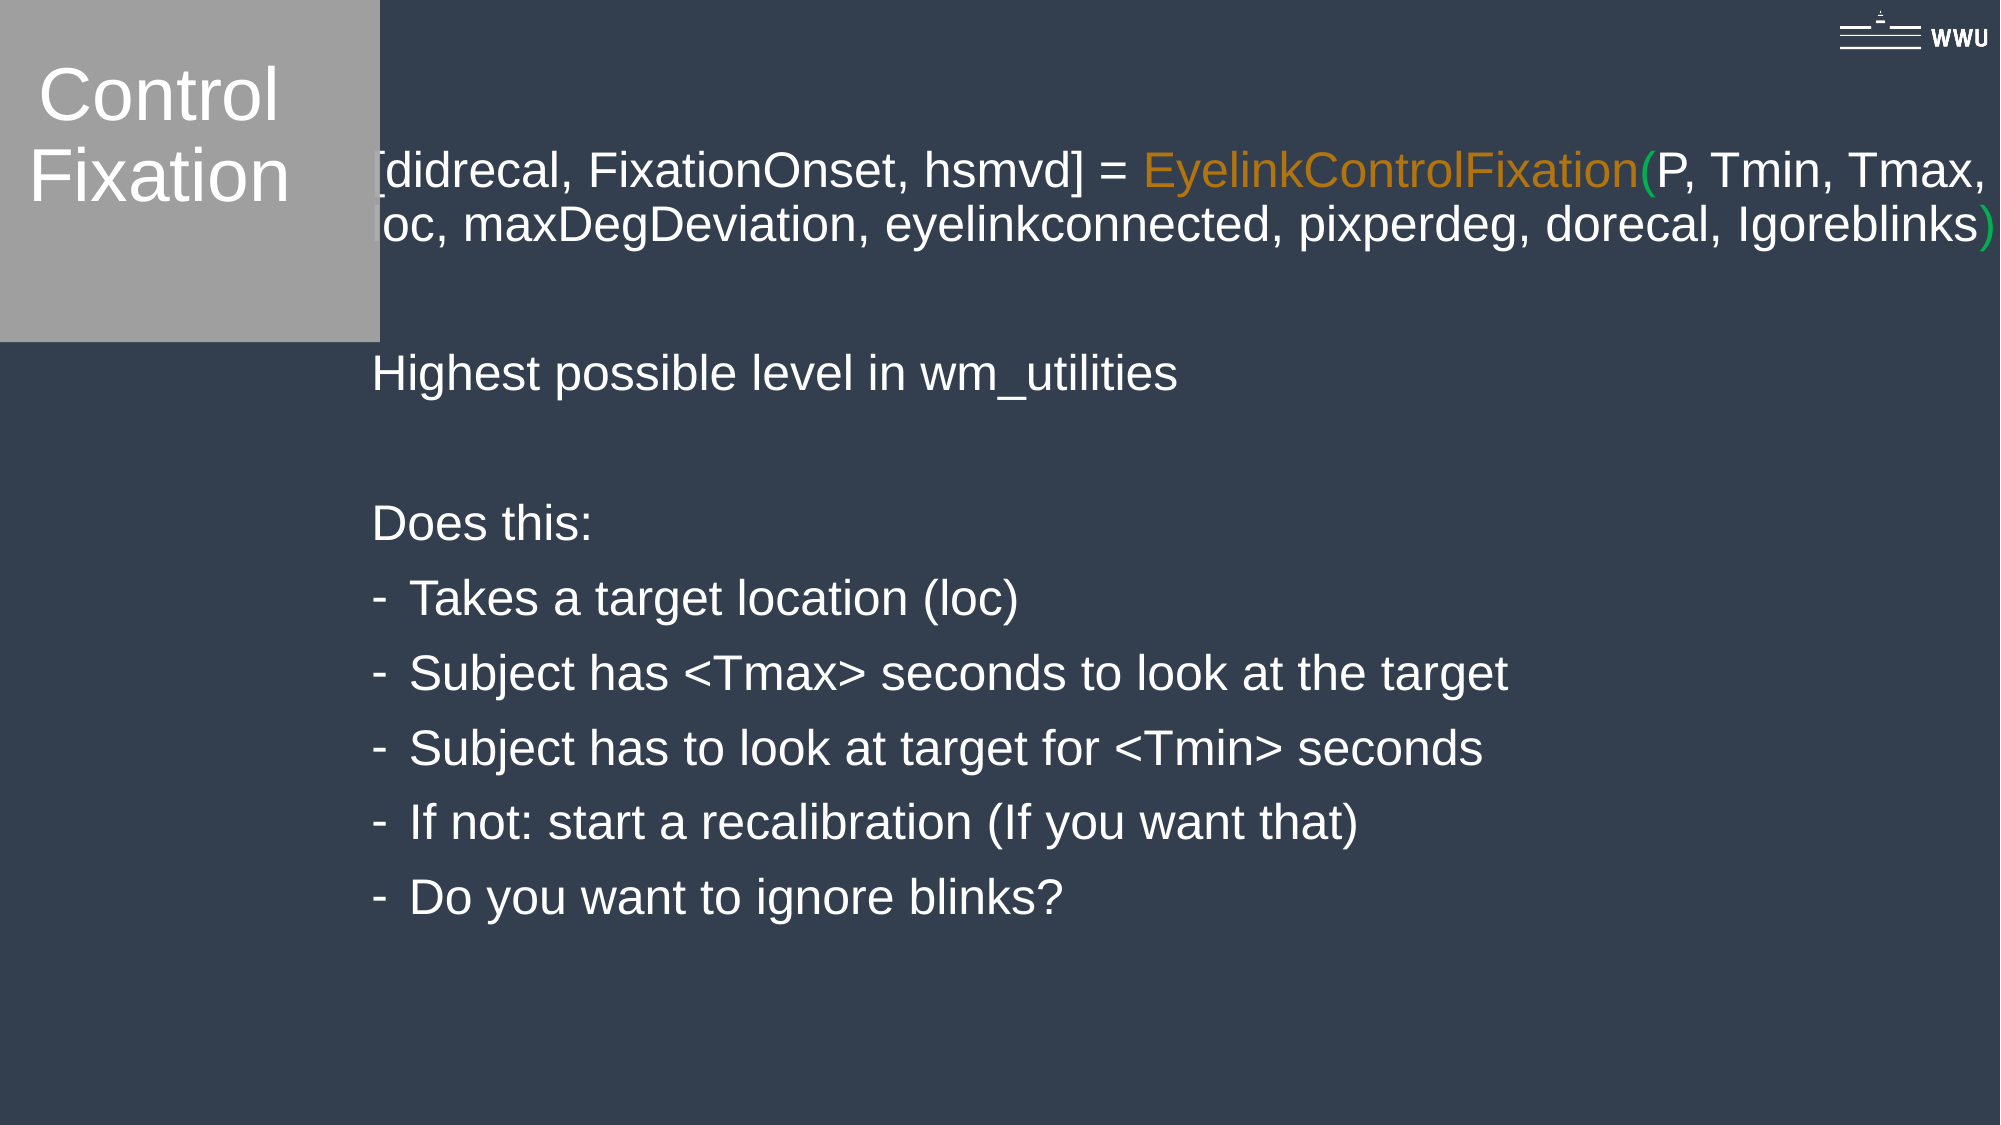

Control Fixation
[didrecal, FixationOnset, hsmvd] = EyelinkControlFixation(P, Tmin, Tmax, loc, maxDegDeviation, eyelinkconnected, pixperdeg, dorecal, Igoreblinks)

Highest possible level in wm_utilities

Does this:
Takes a target location (loc)
Subject has <Tmax> seconds to look at the target
Subject has to look at target for <Tmin> seconds
If not: start a recalibration (If you want that)
Do you want to ignore blinks?